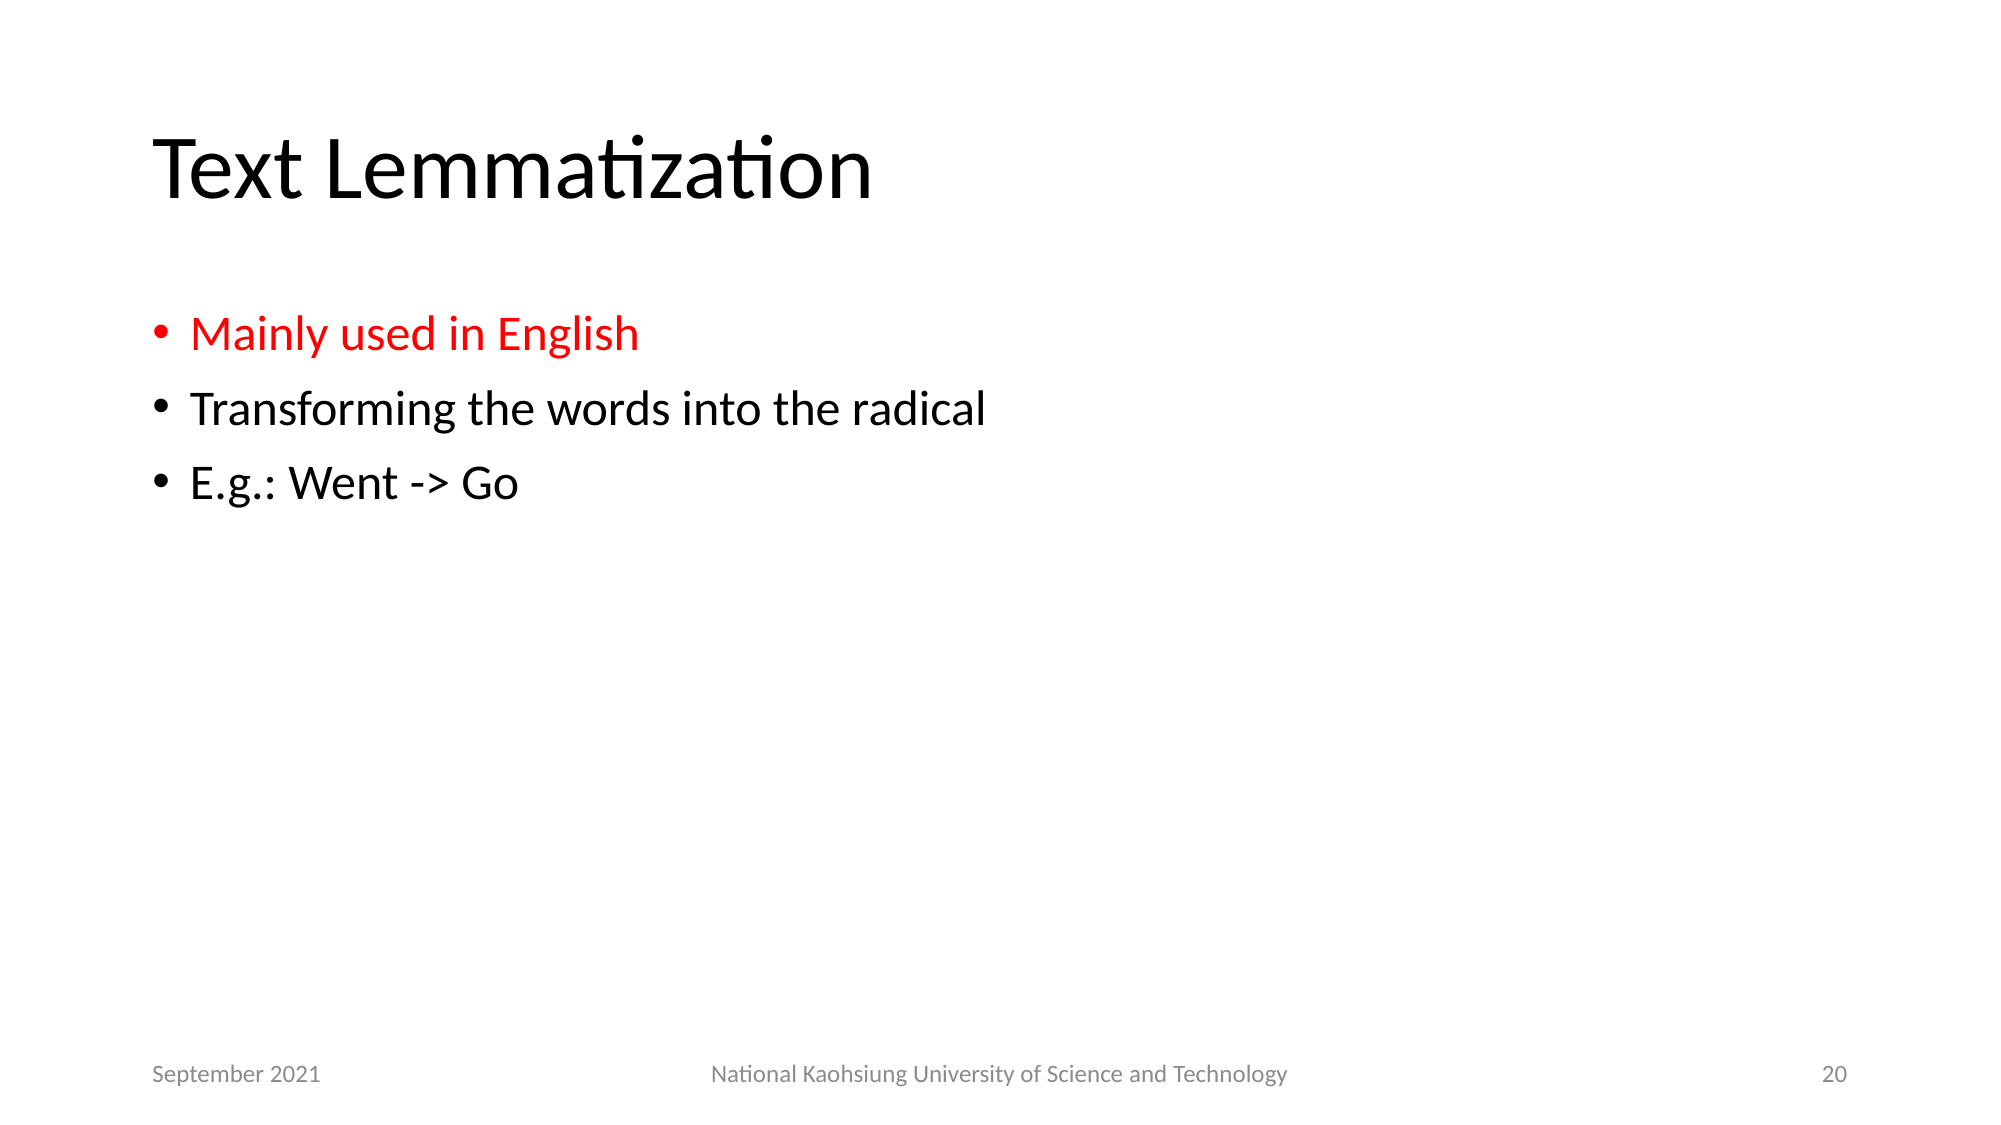

# Text Lemmatization
Mainly used in English
Transforming the words into the radical
E.g.: Went -> Go

September 2021
National Kaohsiung University of Science and Technology
20